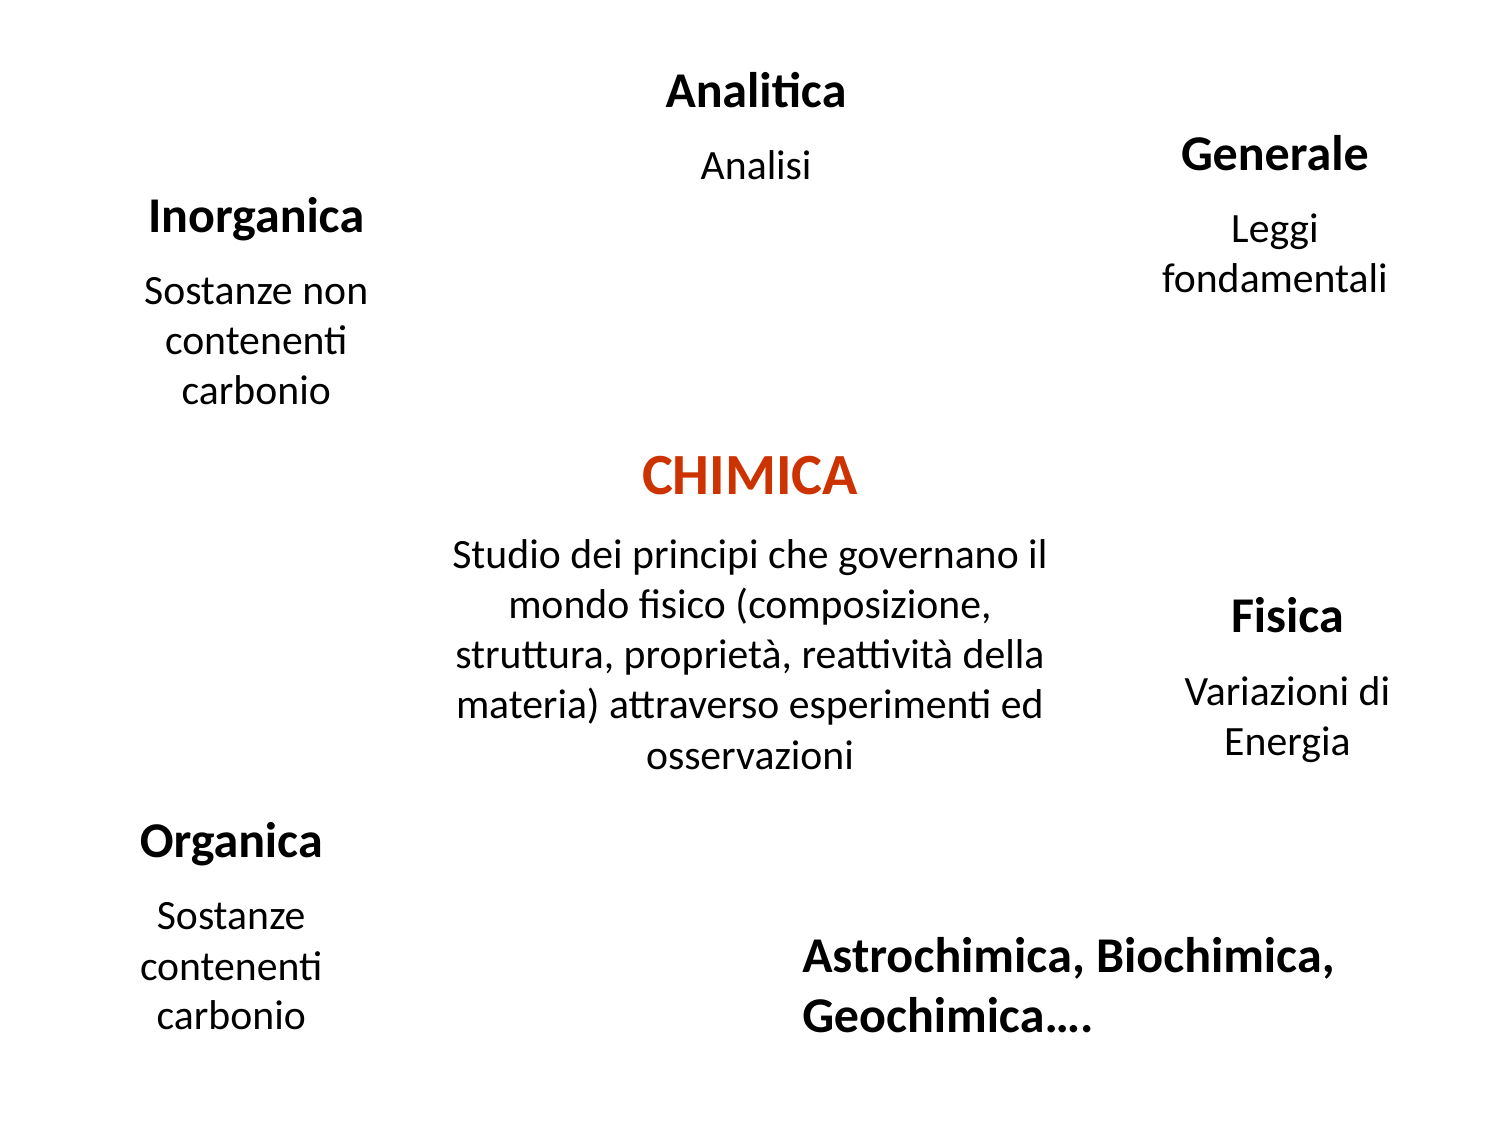

Analitica
Analisi
Generale
Leggi fondamentali
Inorganica
Sostanze non contenenti carbonio
CHIMICA
Studio dei principi che governano il mondo fisico (composizione, struttura, proprietà, reattività della materia) attraverso esperimenti ed osservazioni

Fisica
Variazioni di Energia
Organica
Sostanze contenenti carbonio
Astrochimica, Biochimica, Geochimica….